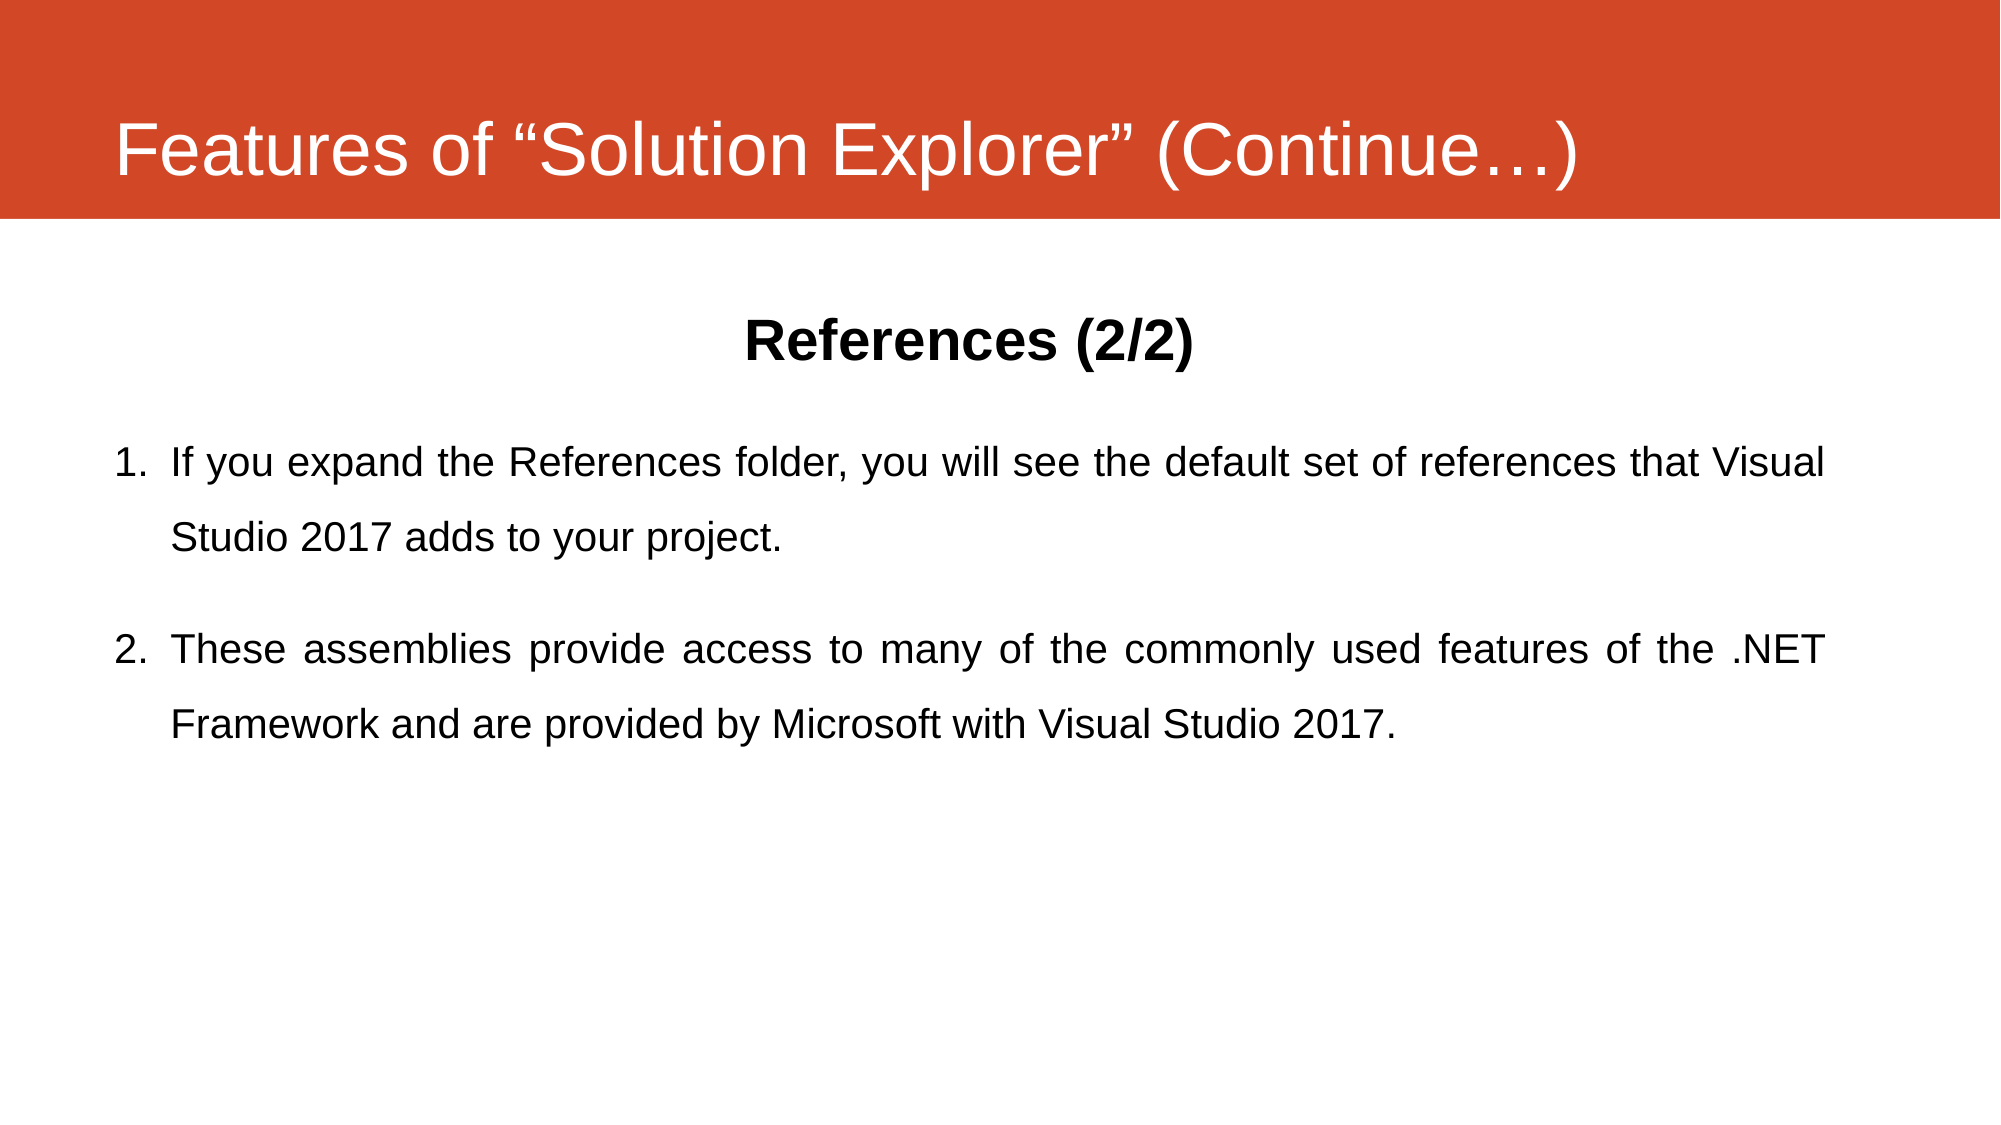

# Features of “Solution Explorer” (Continue…)
References (2/2)
If you expand the References folder, you will see the default set of references that Visual Studio 2017 adds to your project.
These assemblies provide access to many of the commonly used features of the .NET Framework and are provided by Microsoft with Visual Studio 2017.